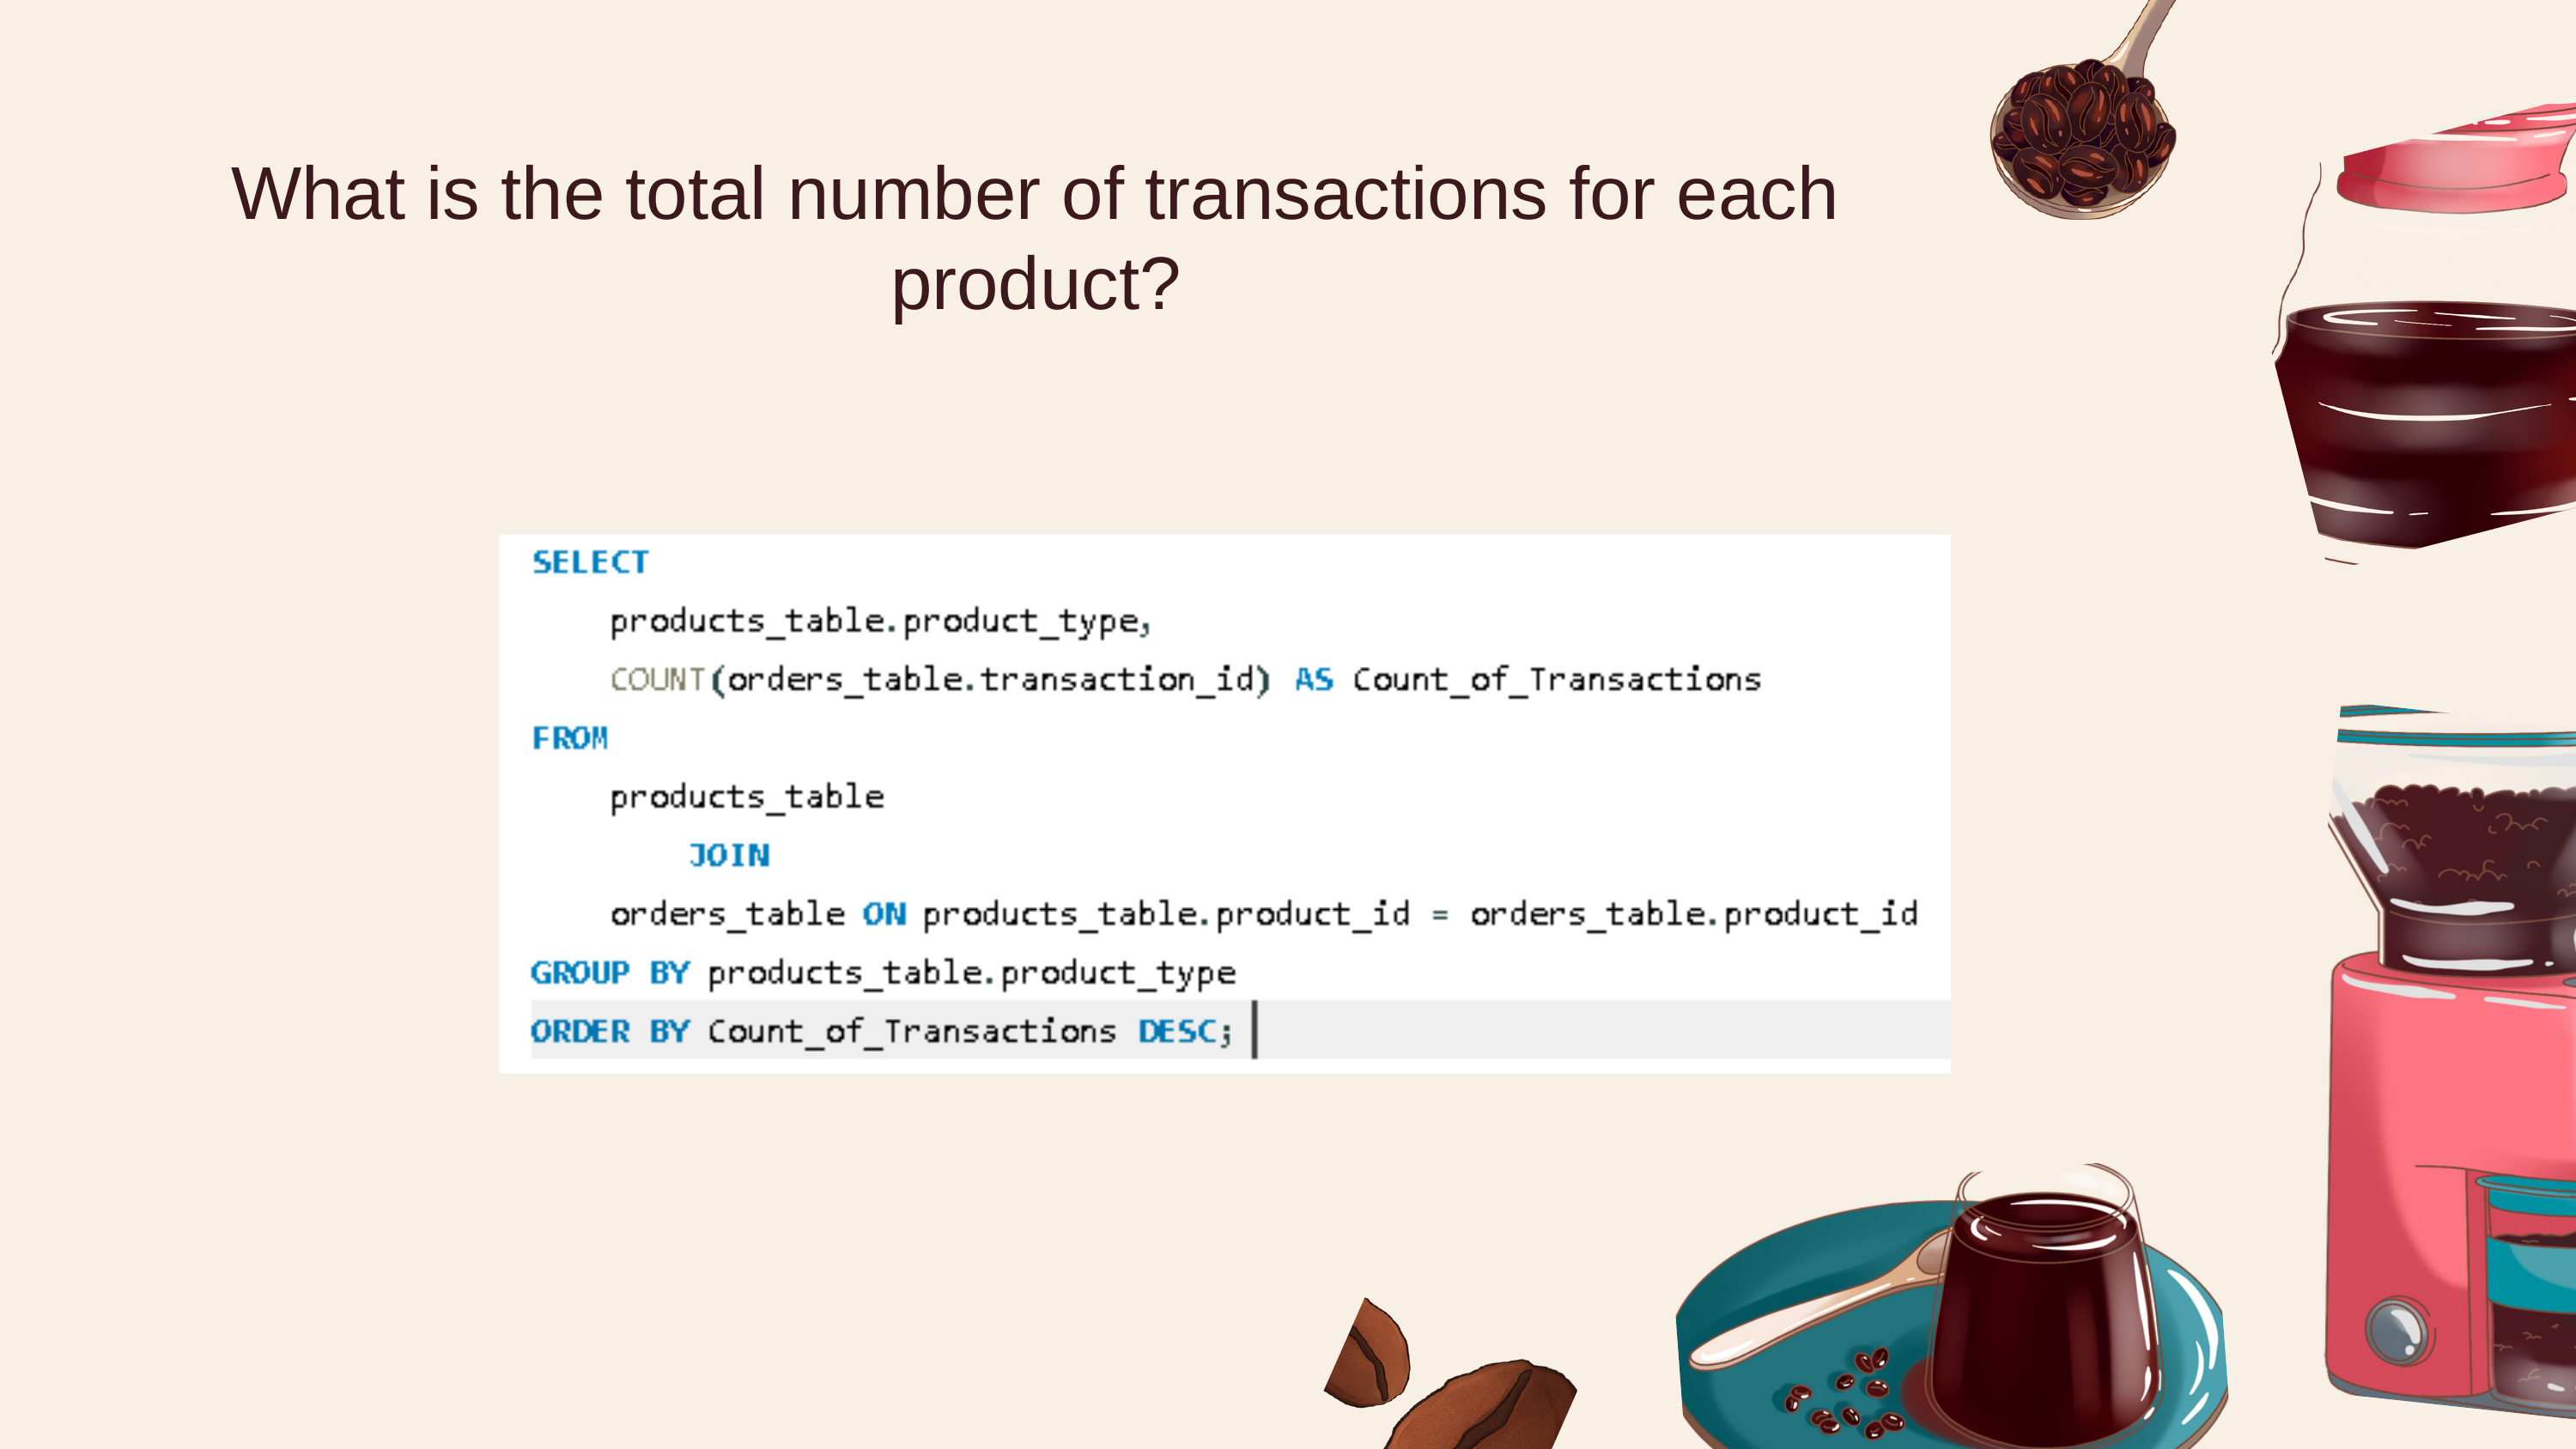

What is the total number of transactions for each product?